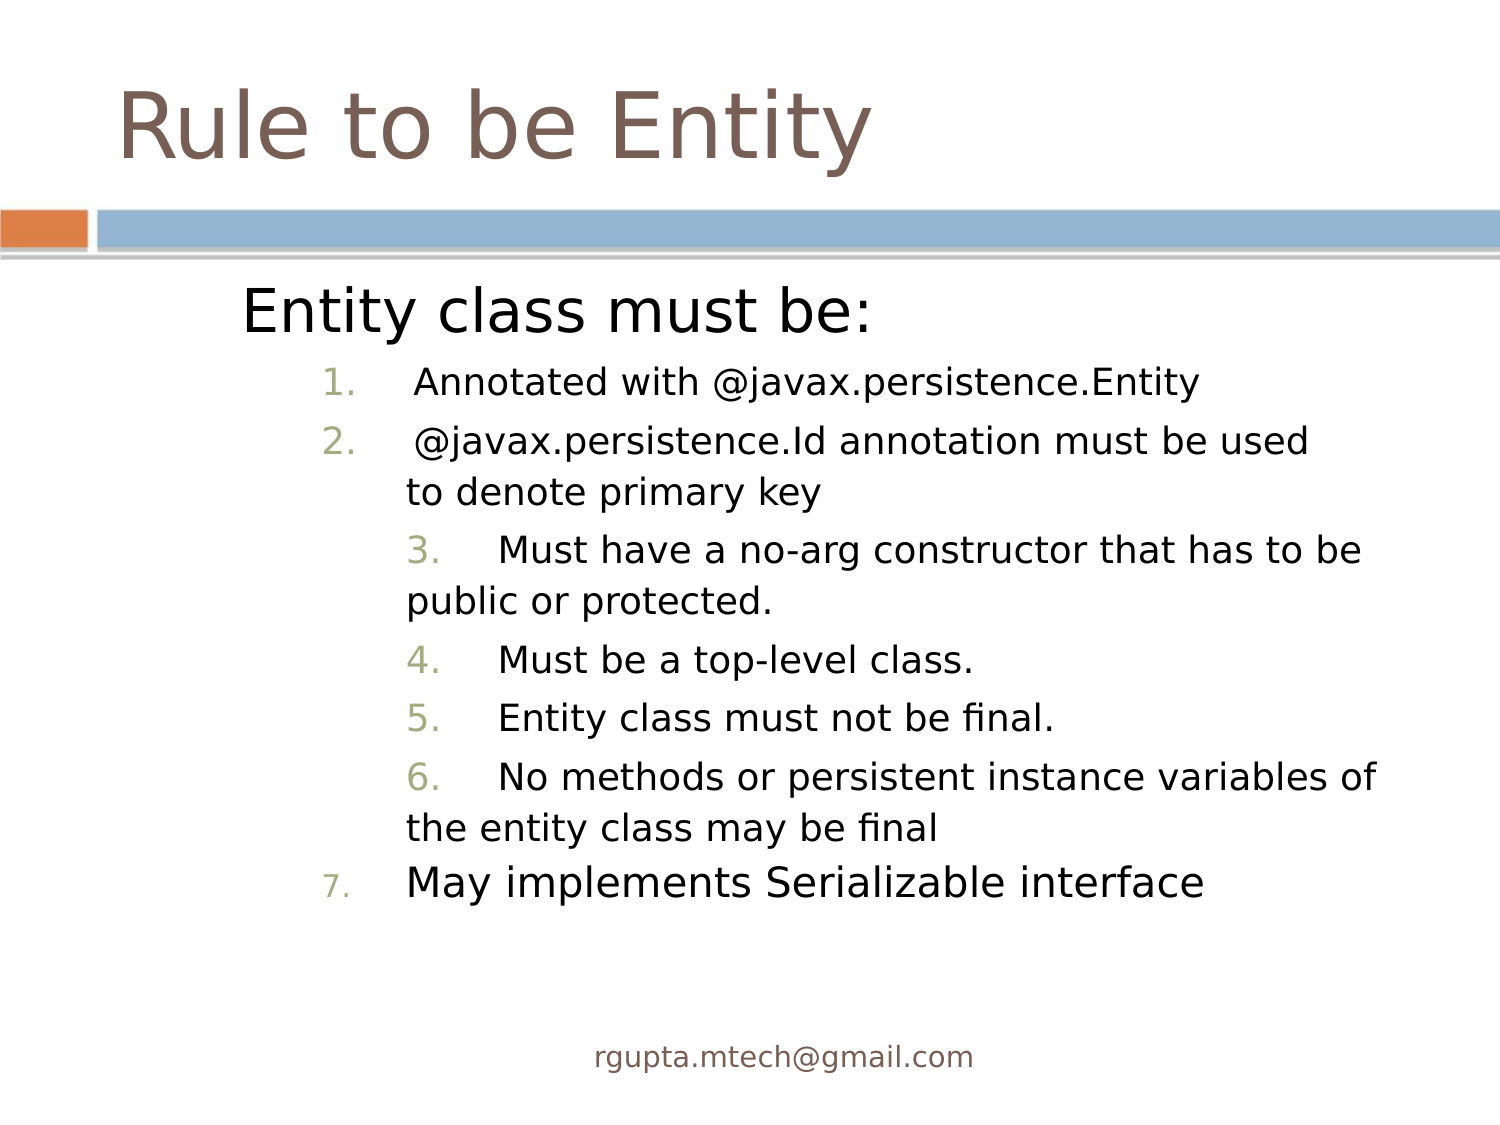

Rule to be Entity
Entity class must be:
1. Annotated with @javax.persistence.Entity
2. @javax.persistence.Id annotation must be used
to denote primary key
3. Must have a no-arg constructor that has to be
public or protected.
4. Must be a top-level class.
5. Entity class must not be ﬁnal.
6. No methods or persistent instance variables of
the entity class may be ﬁnal
7. May implements Serializable interface
rgupta.mtech@gmail.com